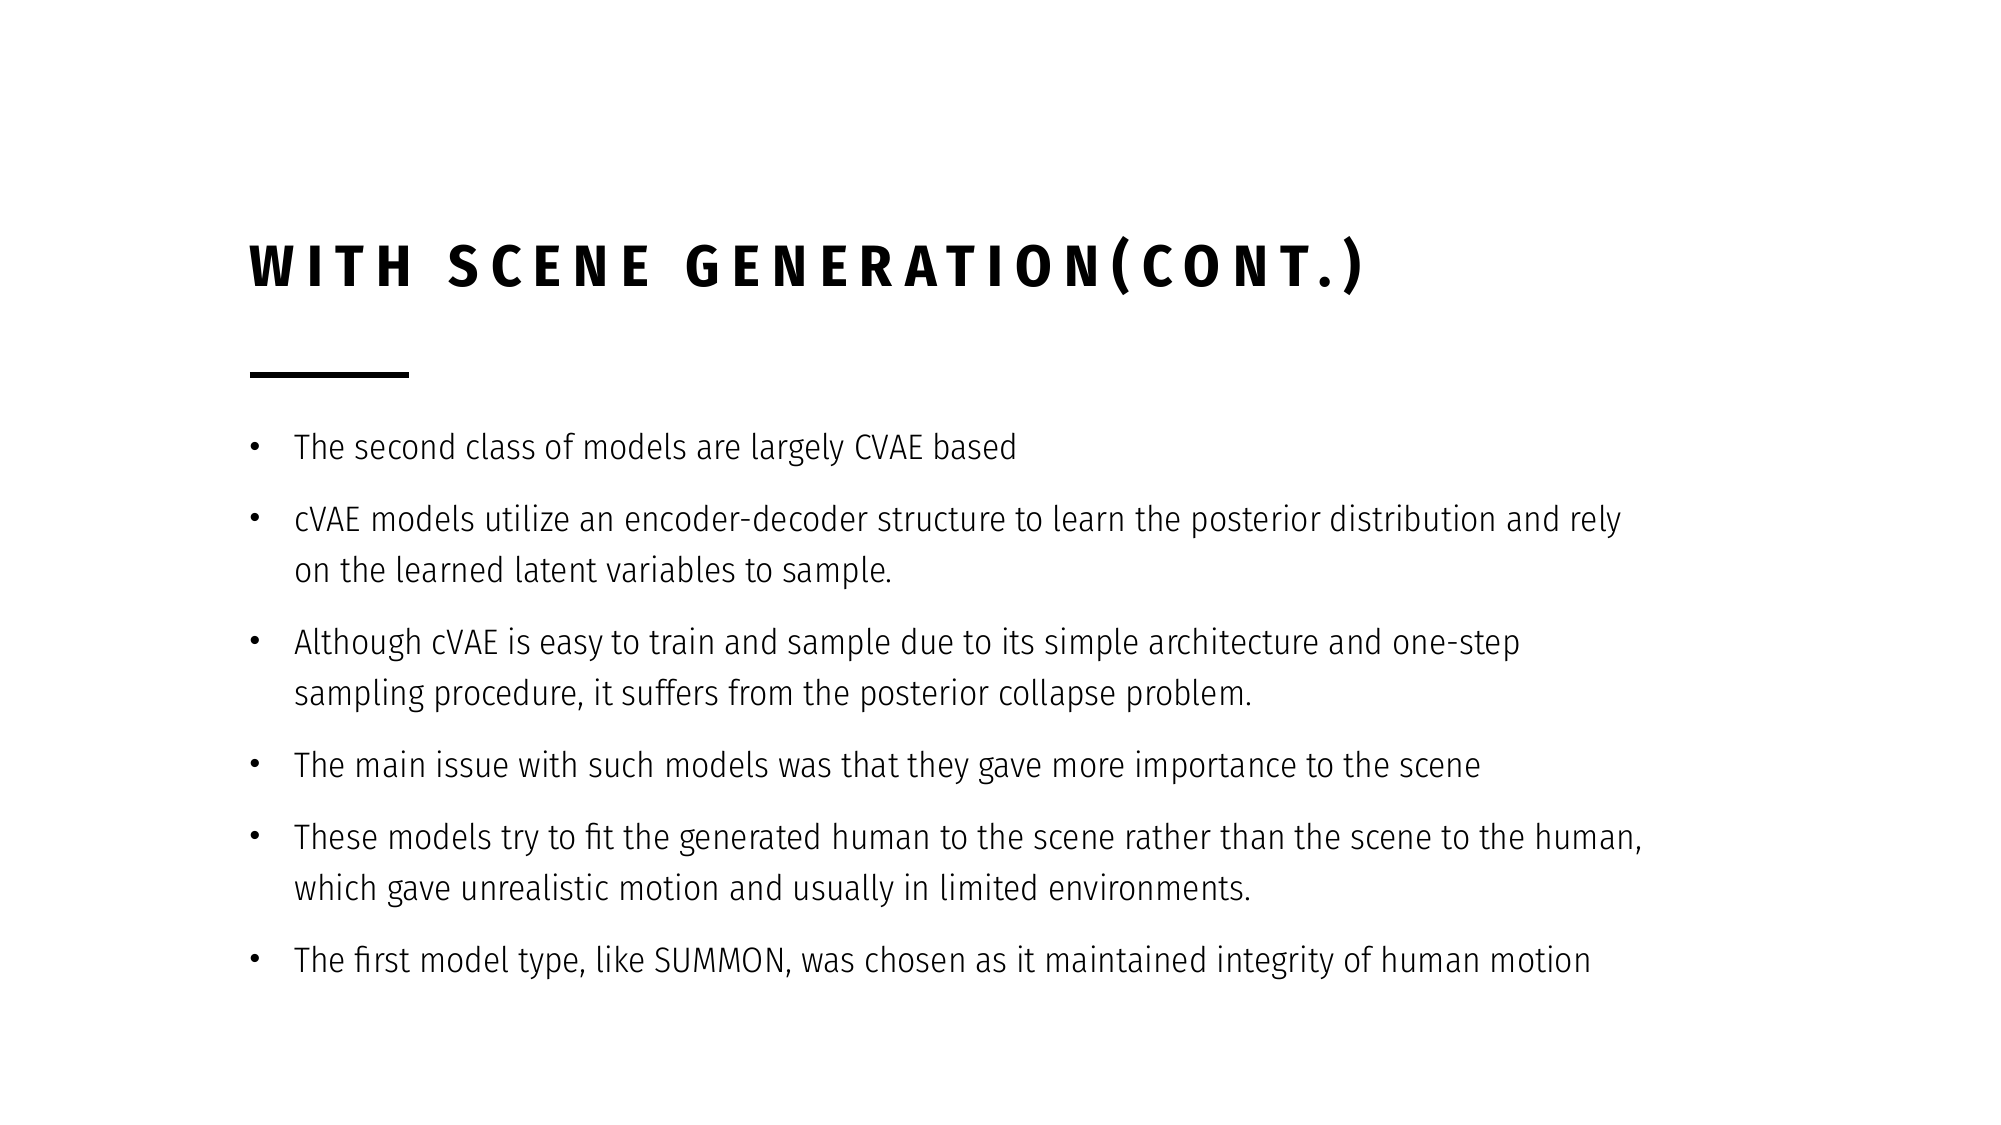

# WITH SCENE GENERATION(CONT.)
The second class of models are largely CVAE based
cVAE models utilize an encoder-decoder structure to learn the posterior distribution and rely on the learned latent variables to sample.
Although cVAE is easy to train and sample due to its simple architecture and one-step sampling procedure, it suffers from the posterior collapse problem.
The main issue with such models was that they gave more importance to the scene
These models try to fit the generated human to the scene rather than the scene to the human, which gave unrealistic motion and usually in limited environments.
The first model type, like SUMMON, was chosen as it maintained integrity of human motion